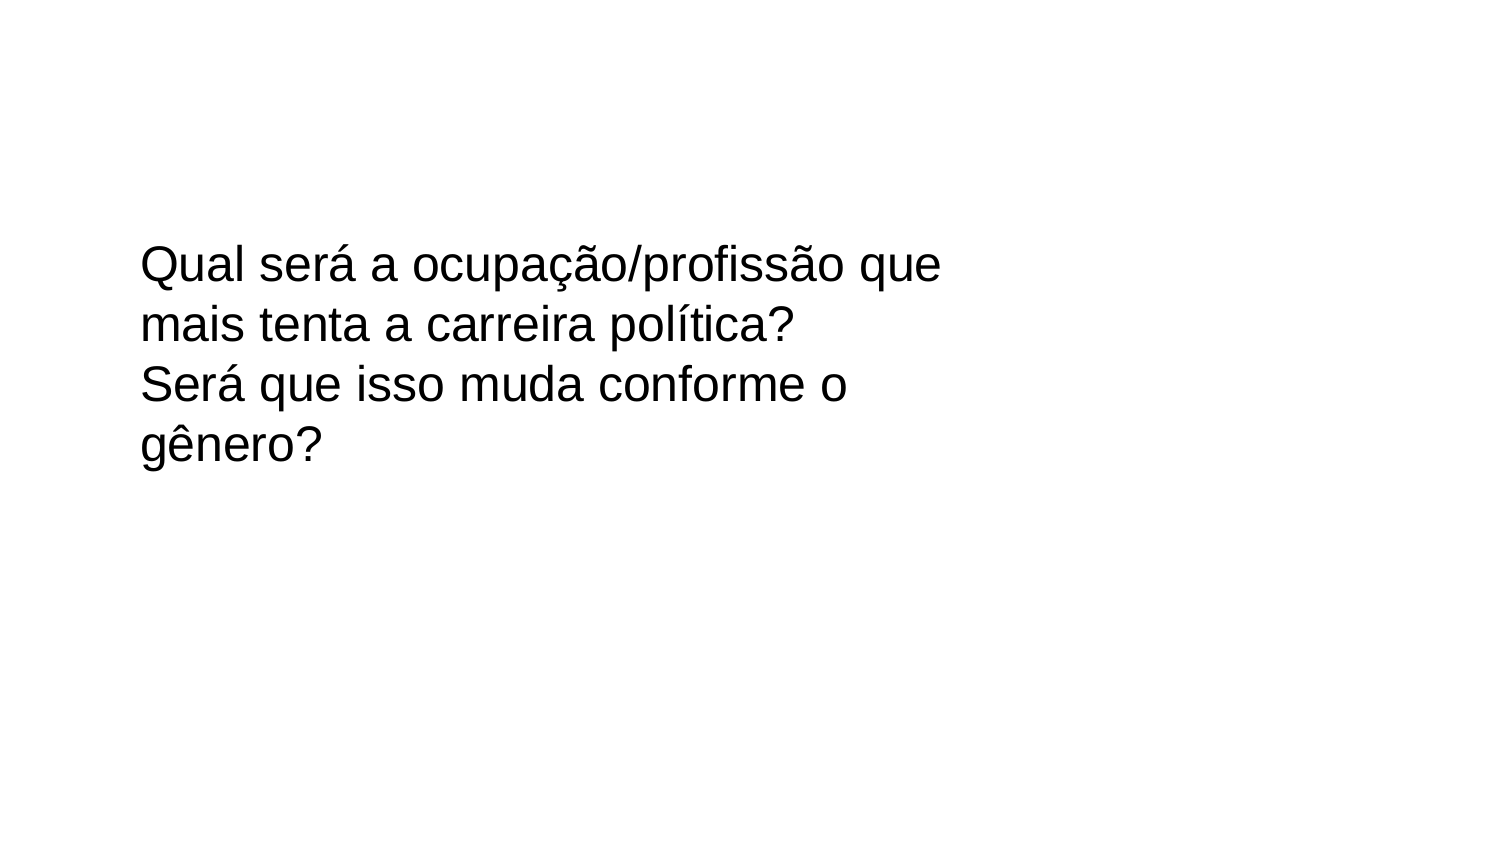

Qual será a ocupação/profissão que mais tenta a carreira política?
Será que isso muda conforme o gênero?